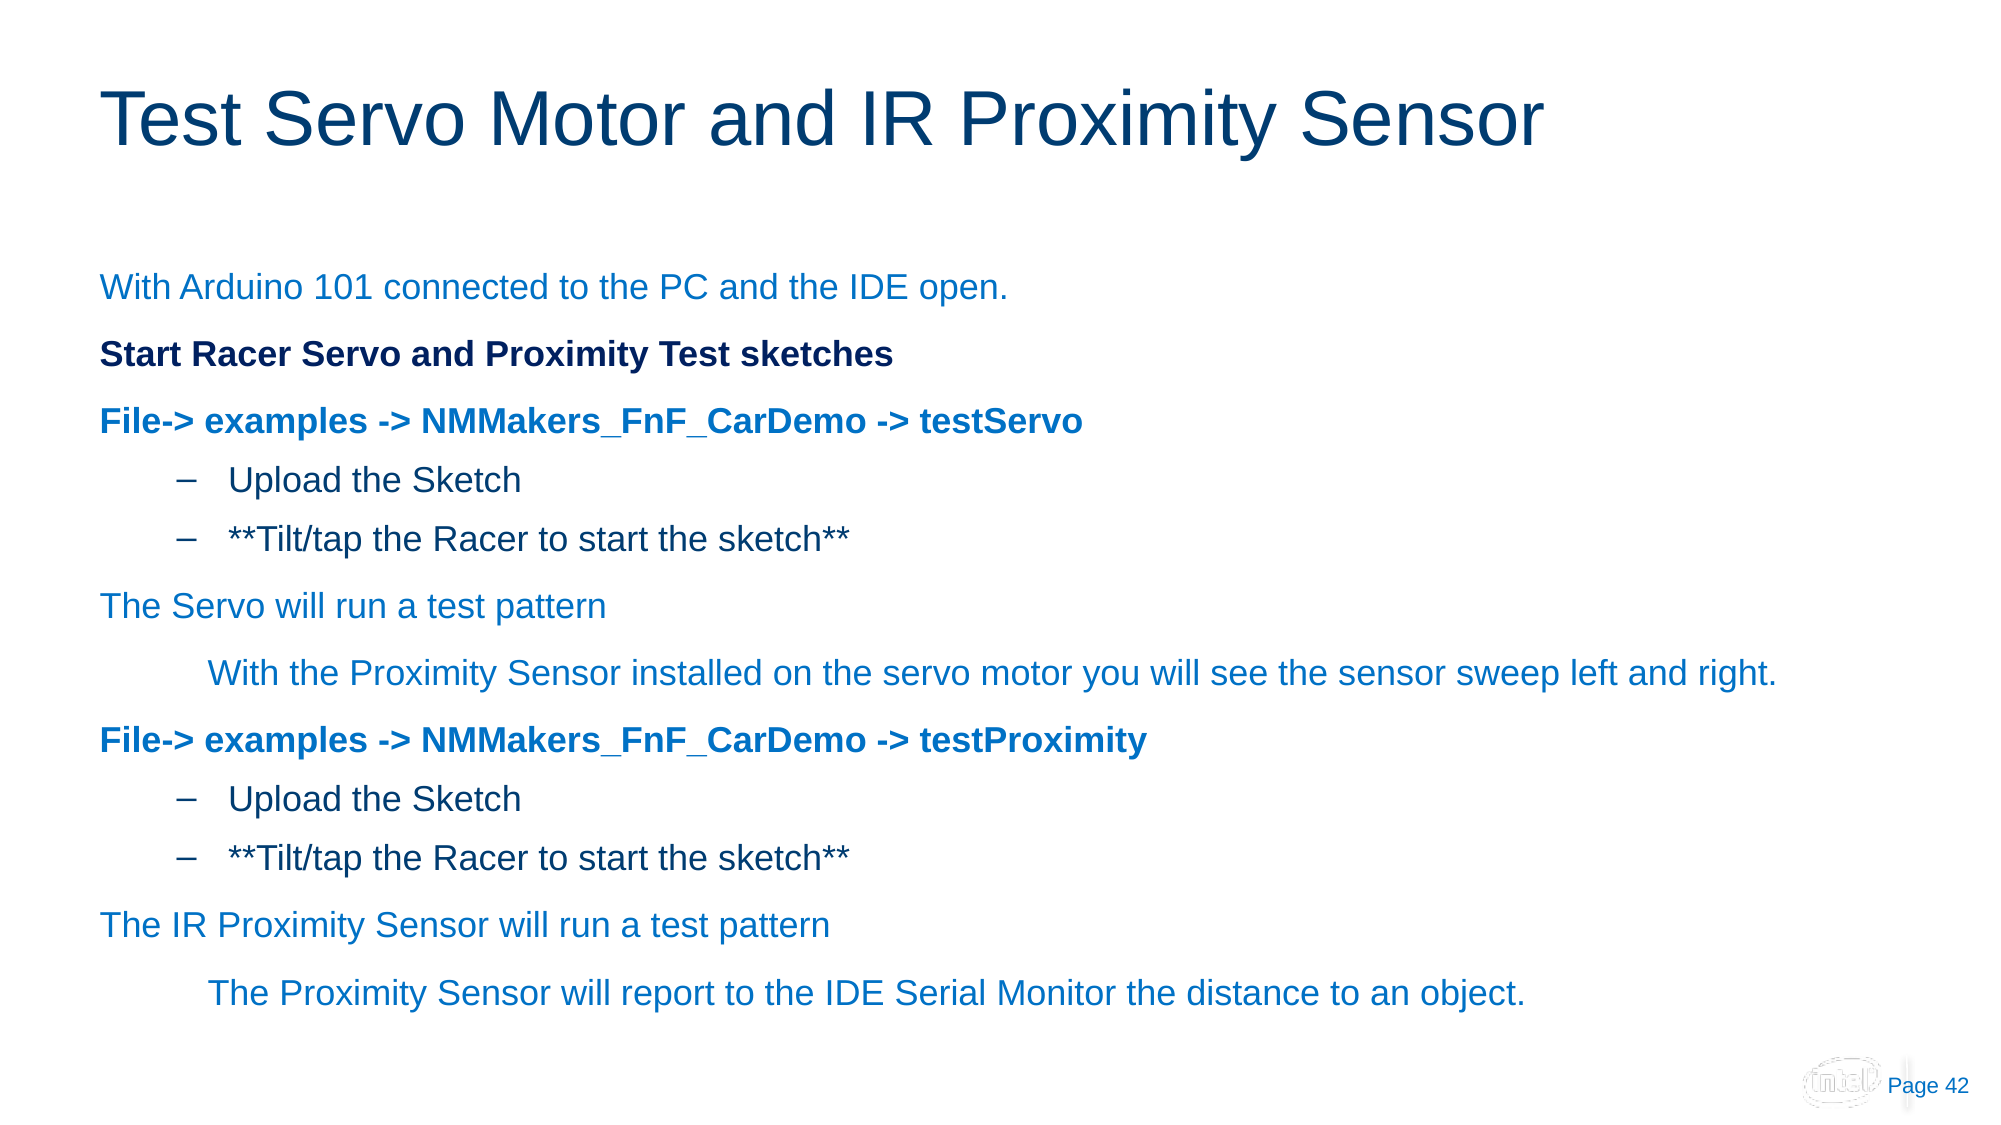

# Test Servo Motor and IR Proximity Sensor
With Arduino 101 connected to the PC and the IDE open.
Start Racer Servo and Proximity Test sketches
File-> examples -> NMMakers_FnF_CarDemo -> testServo
Upload the Sketch
**Tilt/tap the Racer to start the sketch**
The Servo will run a test pattern
	With the Proximity Sensor installed on the servo motor you will see the sensor sweep left and right.
File-> examples -> NMMakers_FnF_CarDemo -> testProximity
Upload the Sketch
**Tilt/tap the Racer to start the sketch**
The IR Proximity Sensor will run a test pattern
	The Proximity Sensor will report to the IDE Serial Monitor the distance to an object.

42
 Page 42